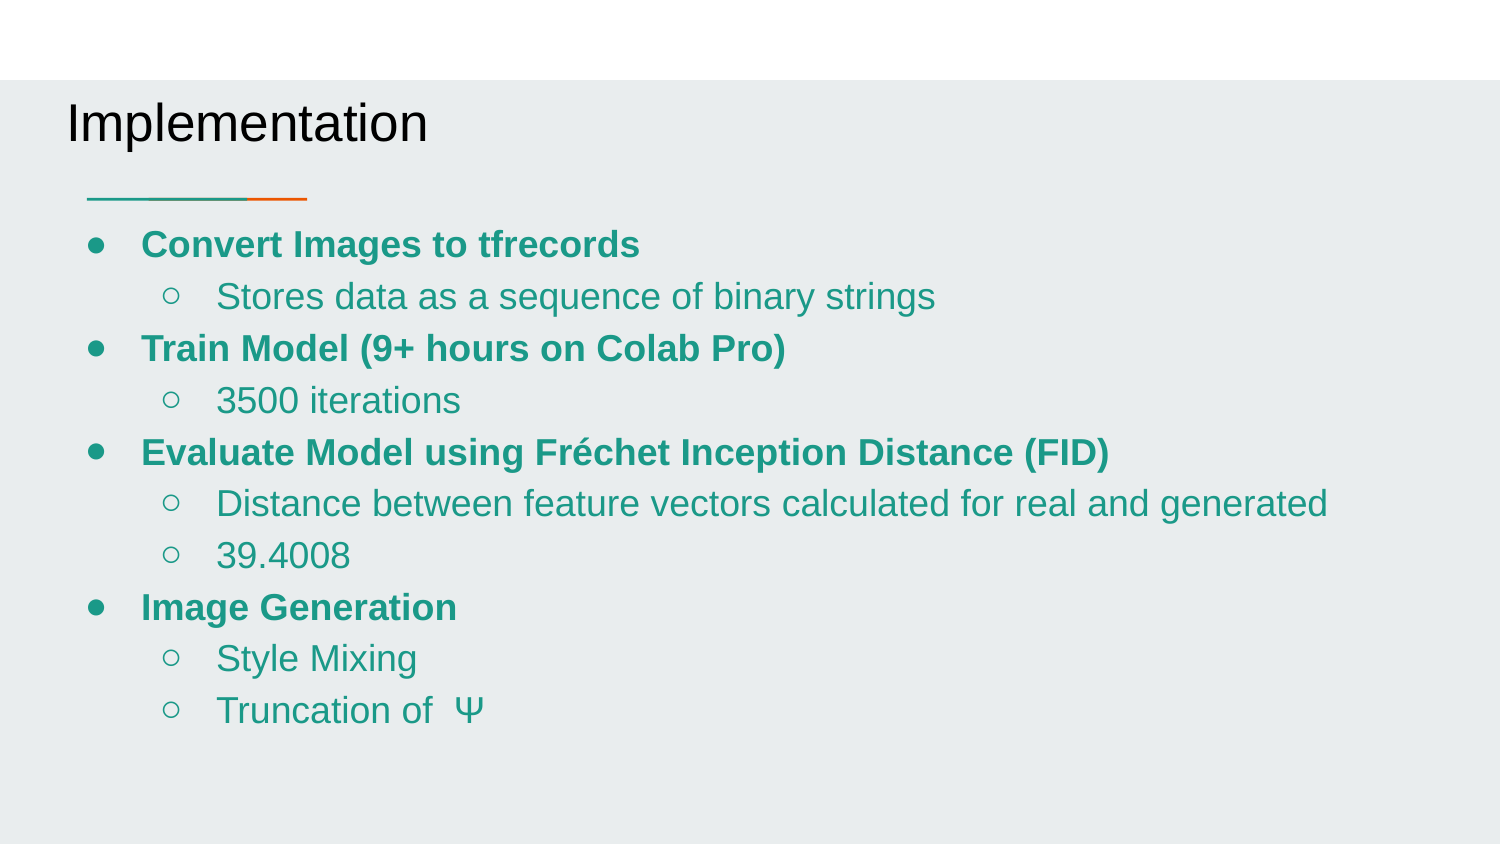

Implementation
Convert Images to tfrecords
Stores data as a sequence of binary strings
Train Model (9+ hours on Colab Pro)
3500 iterations
Evaluate Model using Fréchet Inception Distance (FID)
Distance between feature vectors calculated for real and generated
39.4008
Image Generation
Style Mixing
Truncation of  Ψ